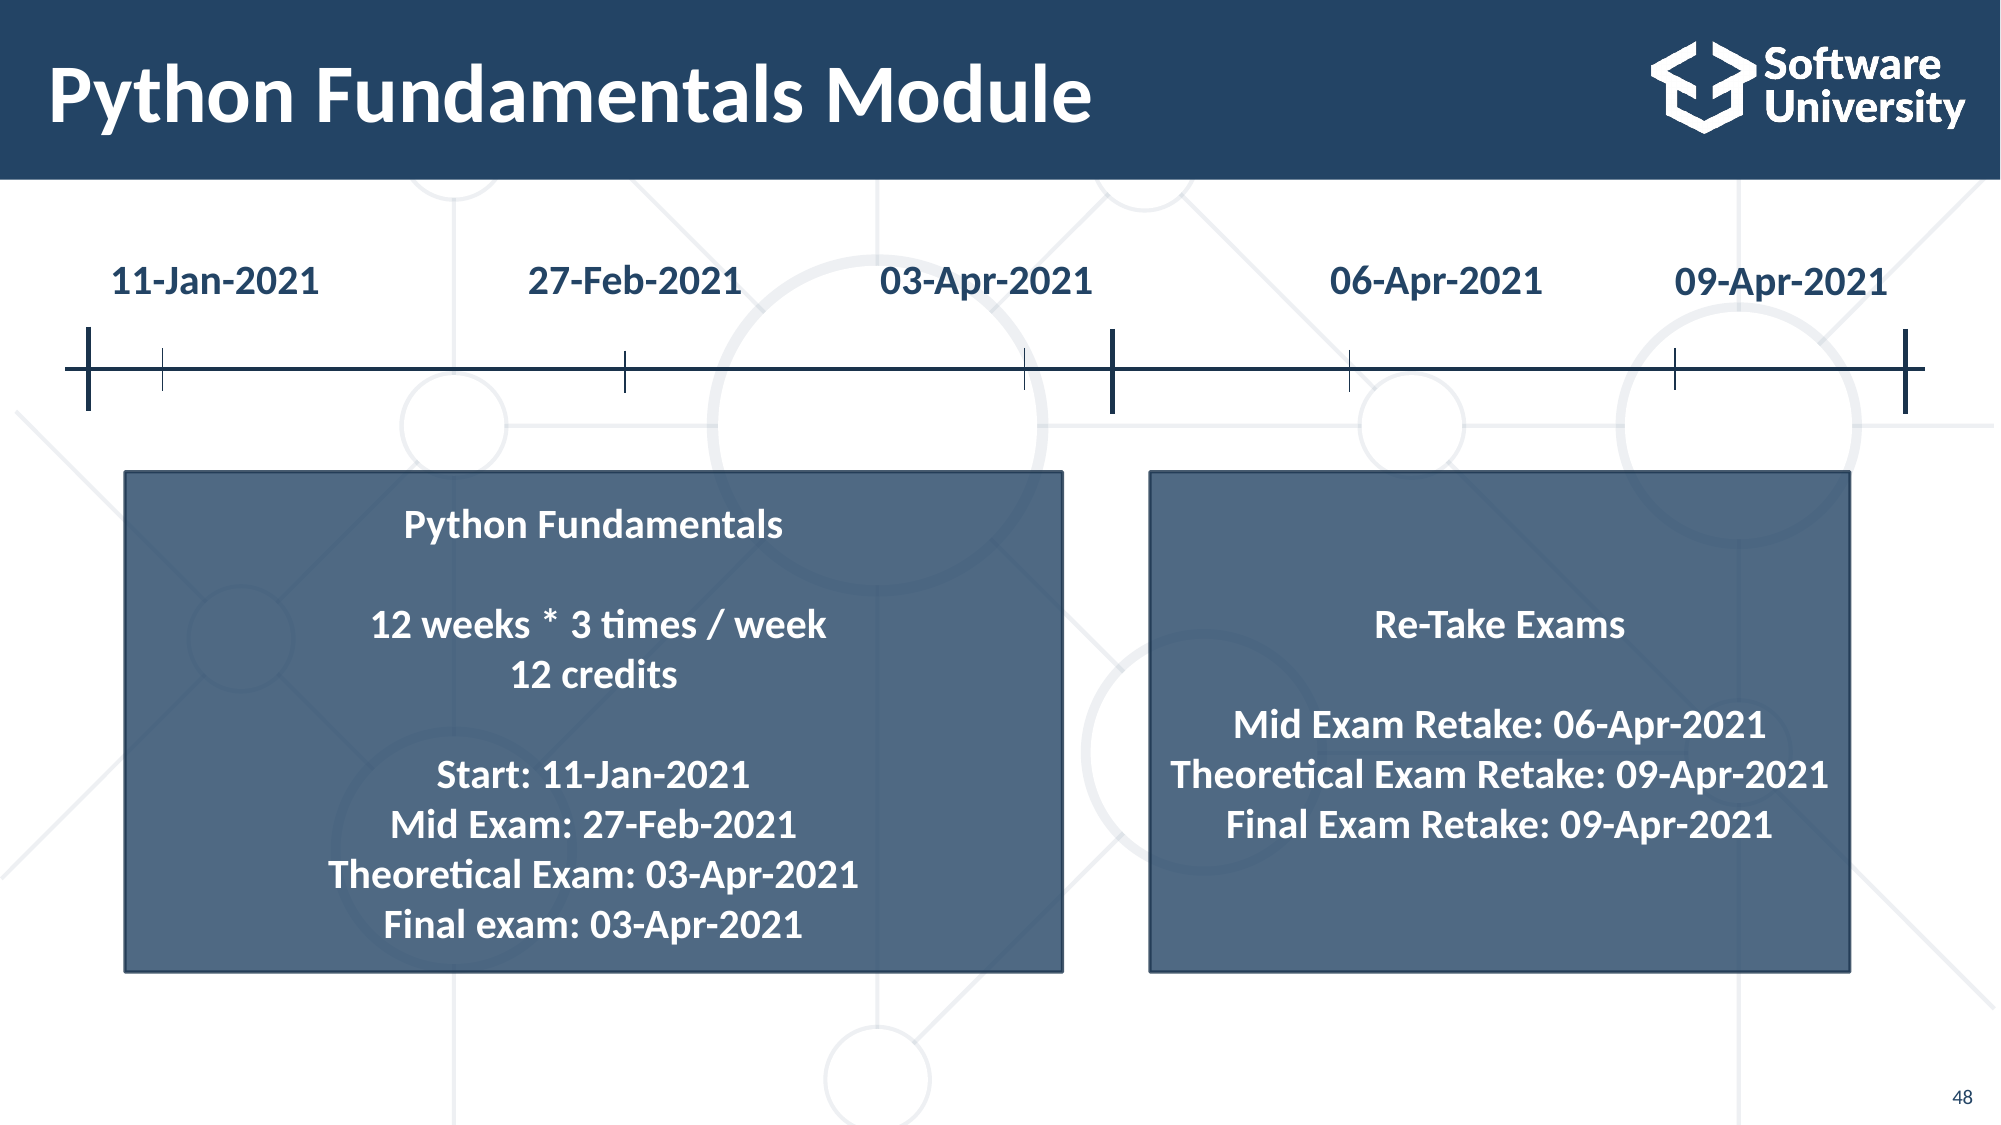

# Python Fundamentals Module
11-Jan-2021
27-Feb-2021
03-Apr-2021
06-Apr-2021
09-Apr-2021
Python Fundamentals

 12 weeks * 3 times / week
12 credits

Start: 11-Jan-2021
Mid Exam: 27-Feb-2021
Theoretical Exam: 03-Apr-2021
Final exam: 03-Apr-2021
Re-Take Exams

Mid Exam Retake: 06-Apr-2021
Theoretical Exam Retake: 09-Apr-2021
Final Exam Retake: 09-Apr-2021
48